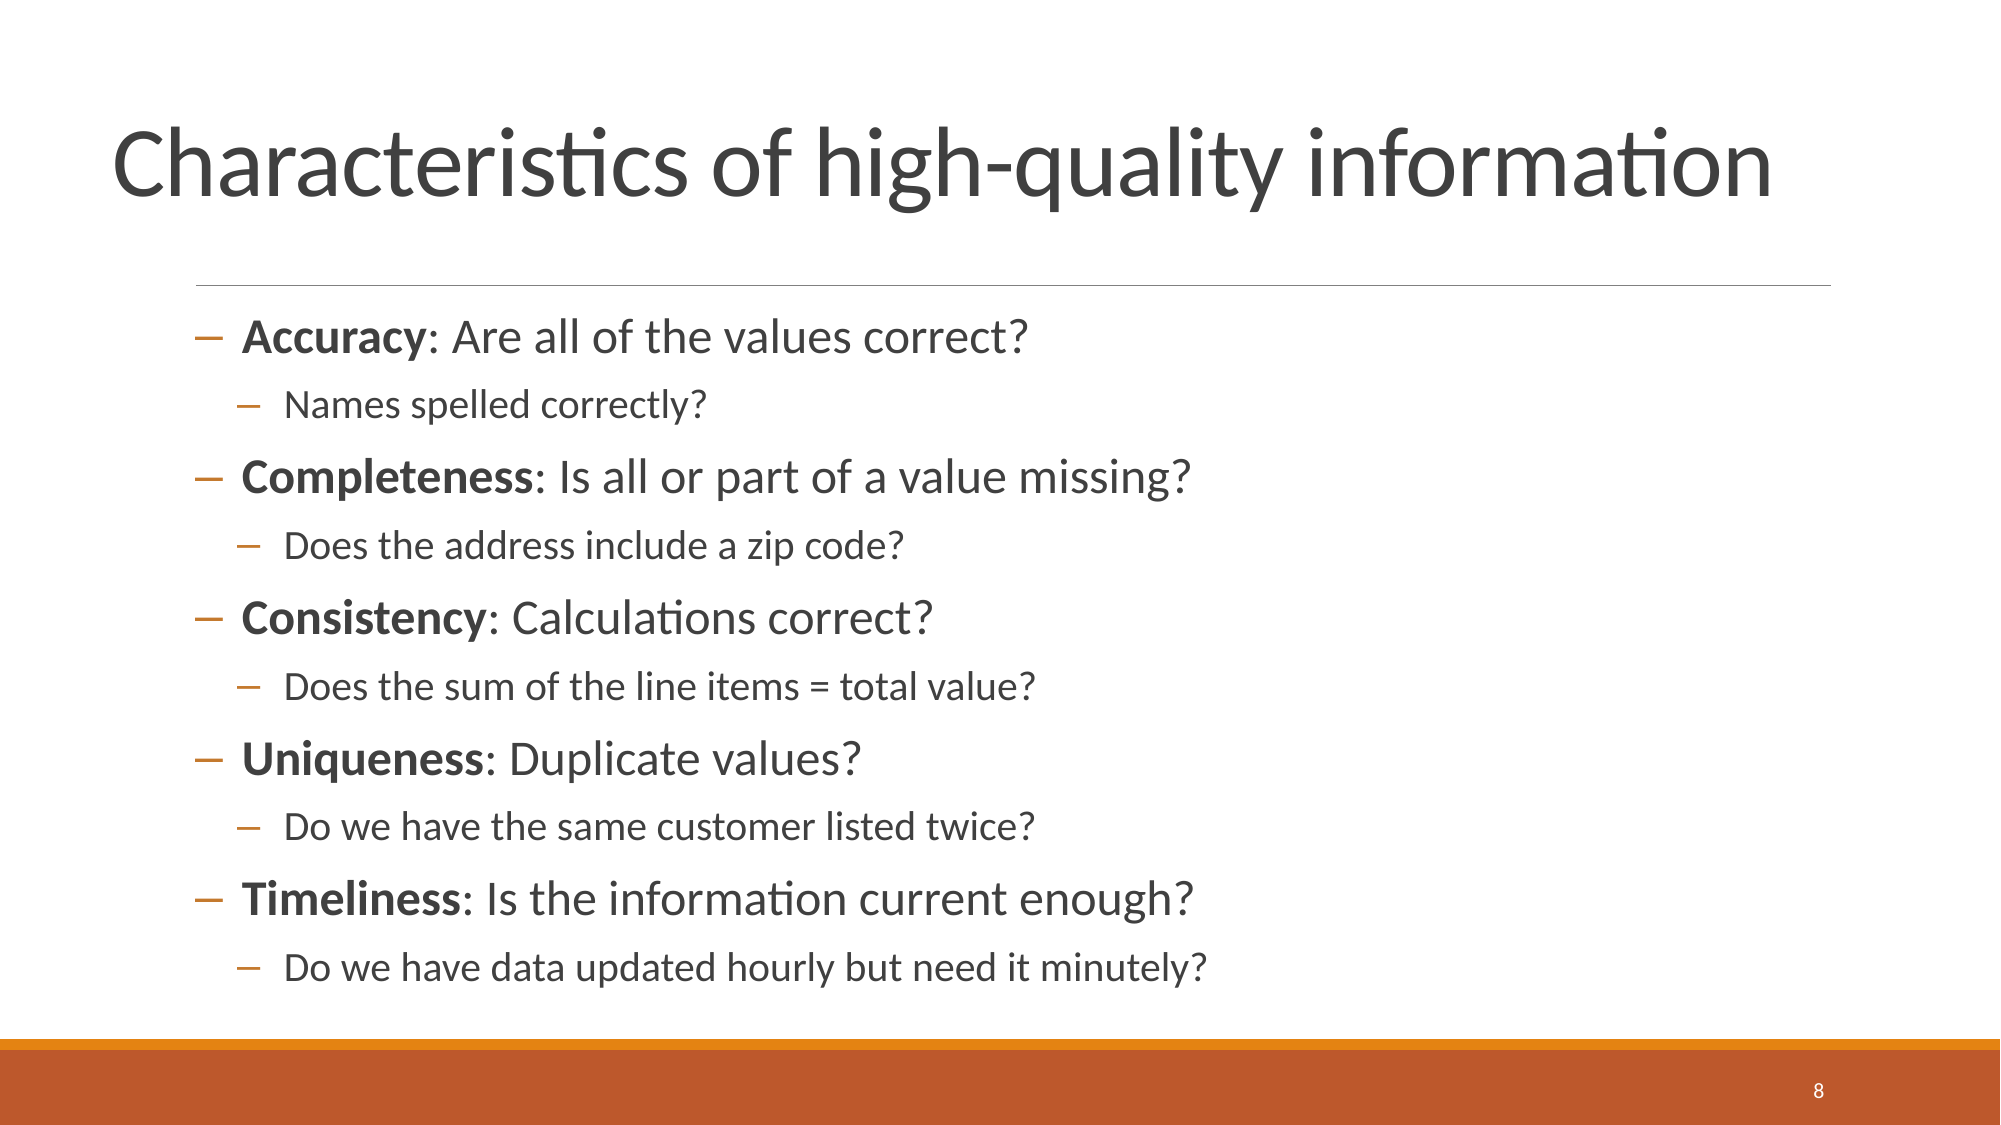

# Characteristics of high-quality information
Accuracy: Are all of the values correct?
Names spelled correctly?
Completeness: Is all or part of a value missing?
Does the address include a zip code?
Consistency: Calculations correct?
Does the sum of the line items = total value?
Uniqueness: Duplicate values?
Do we have the same customer listed twice?
Timeliness: Is the information current enough?
Do we have data updated hourly but need it minutely?
8